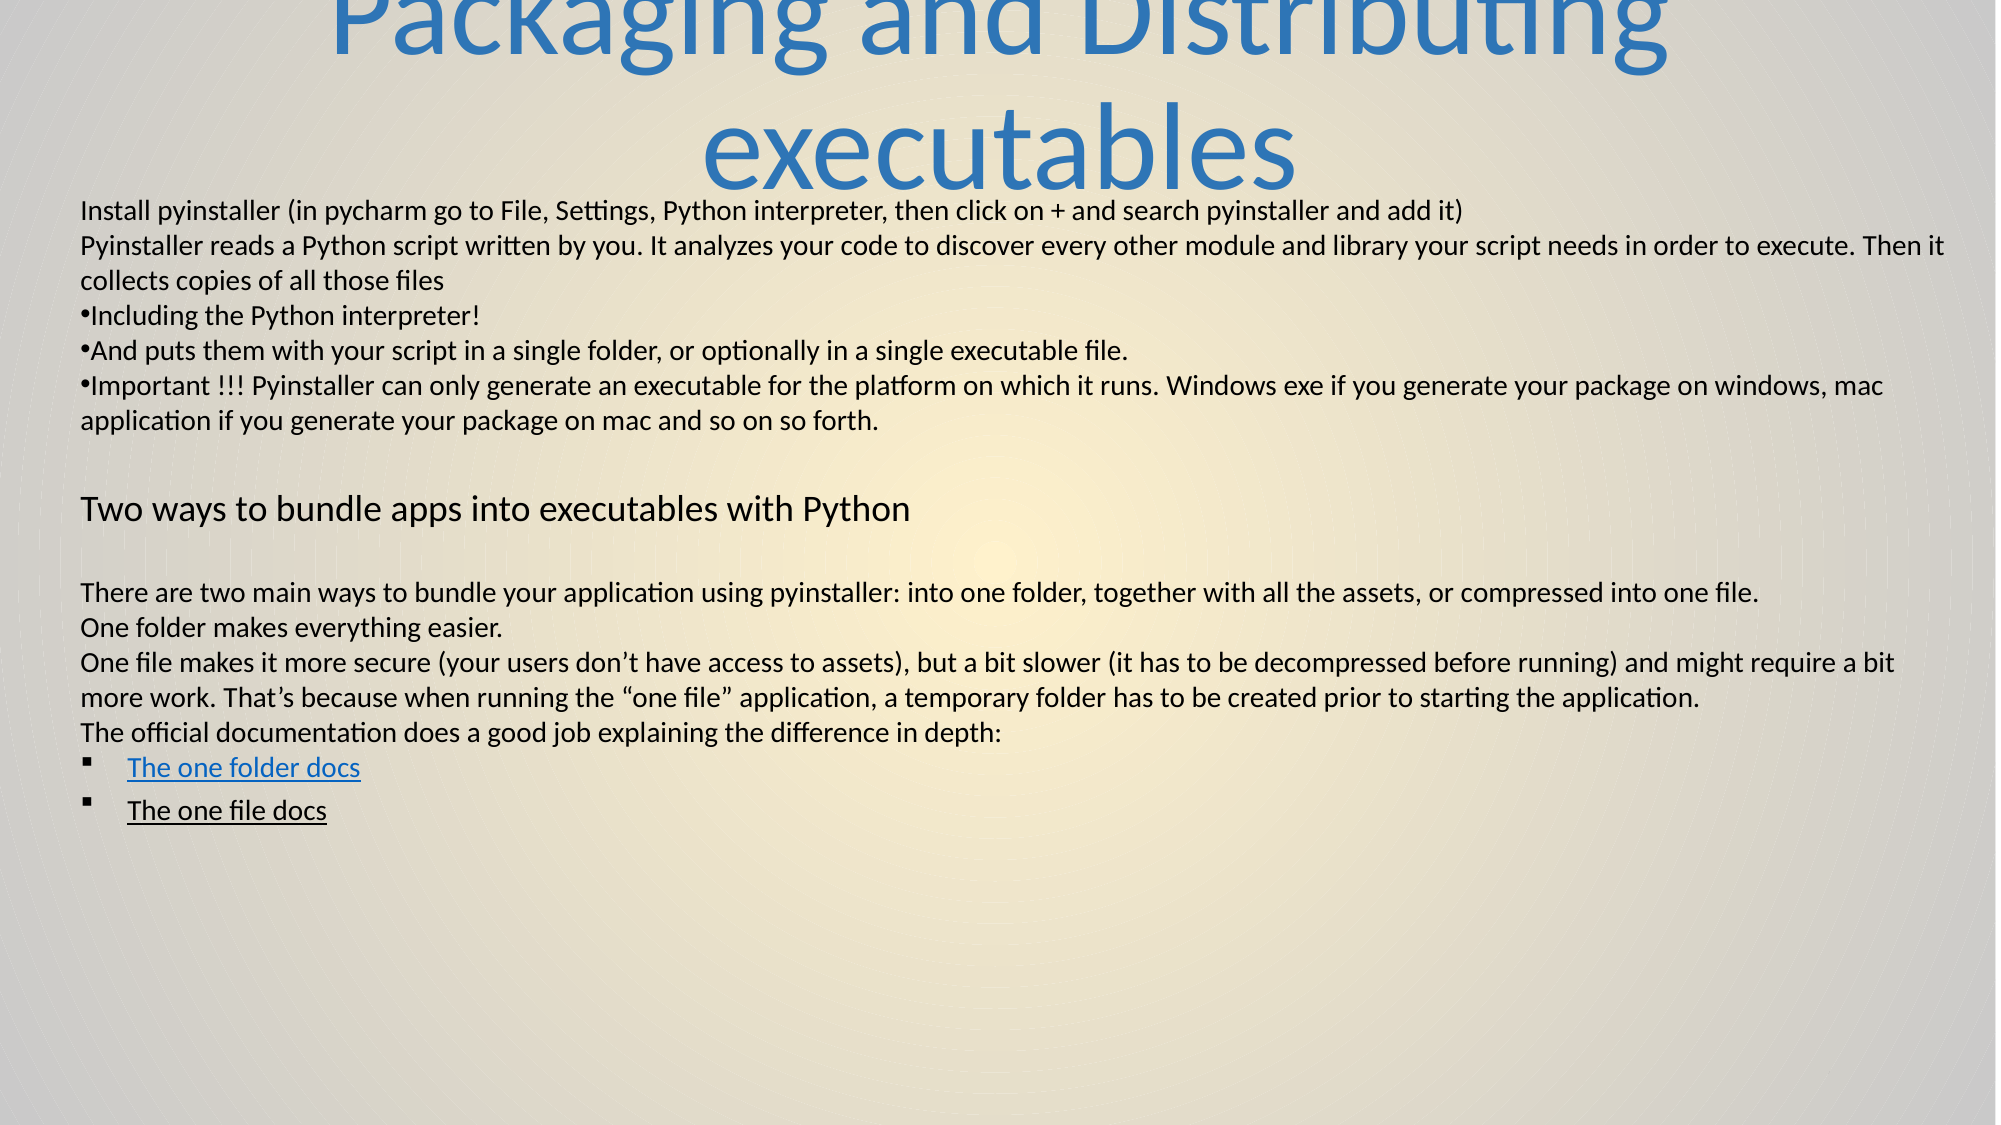

# Packaging and Distributing executables
Install pyinstaller (in pycharm go to File, Settings, Python interpreter, then click on + and search pyinstaller and add it)
Pyinstaller reads a Python script written by you. It analyzes your code to discover every other module and library your script needs in order to execute. Then it collects copies of all those files
Including the Python interpreter!
And puts them with your script in a single folder, or optionally in a single executable file.
Important !!! Pyinstaller can only generate an executable for the platform on which it runs. Windows exe if you generate your package on windows, mac application if you generate your package on mac and so on so forth.

Two ways to bundle apps into executables with Python

There are two main ways to bundle your application using pyinstaller: into one folder, together with all the assets, or compressed into one file.
One folder makes everything easier.
One file makes it more secure (your users don’t have access to assets), but a bit slower (it has to be decompressed before running) and might require a bit more work. That’s because when running the “one file” application, a temporary folder has to be created prior to starting the application.
The official documentation does a good job explaining the difference in depth:
The one folder docs
The one file docs

715